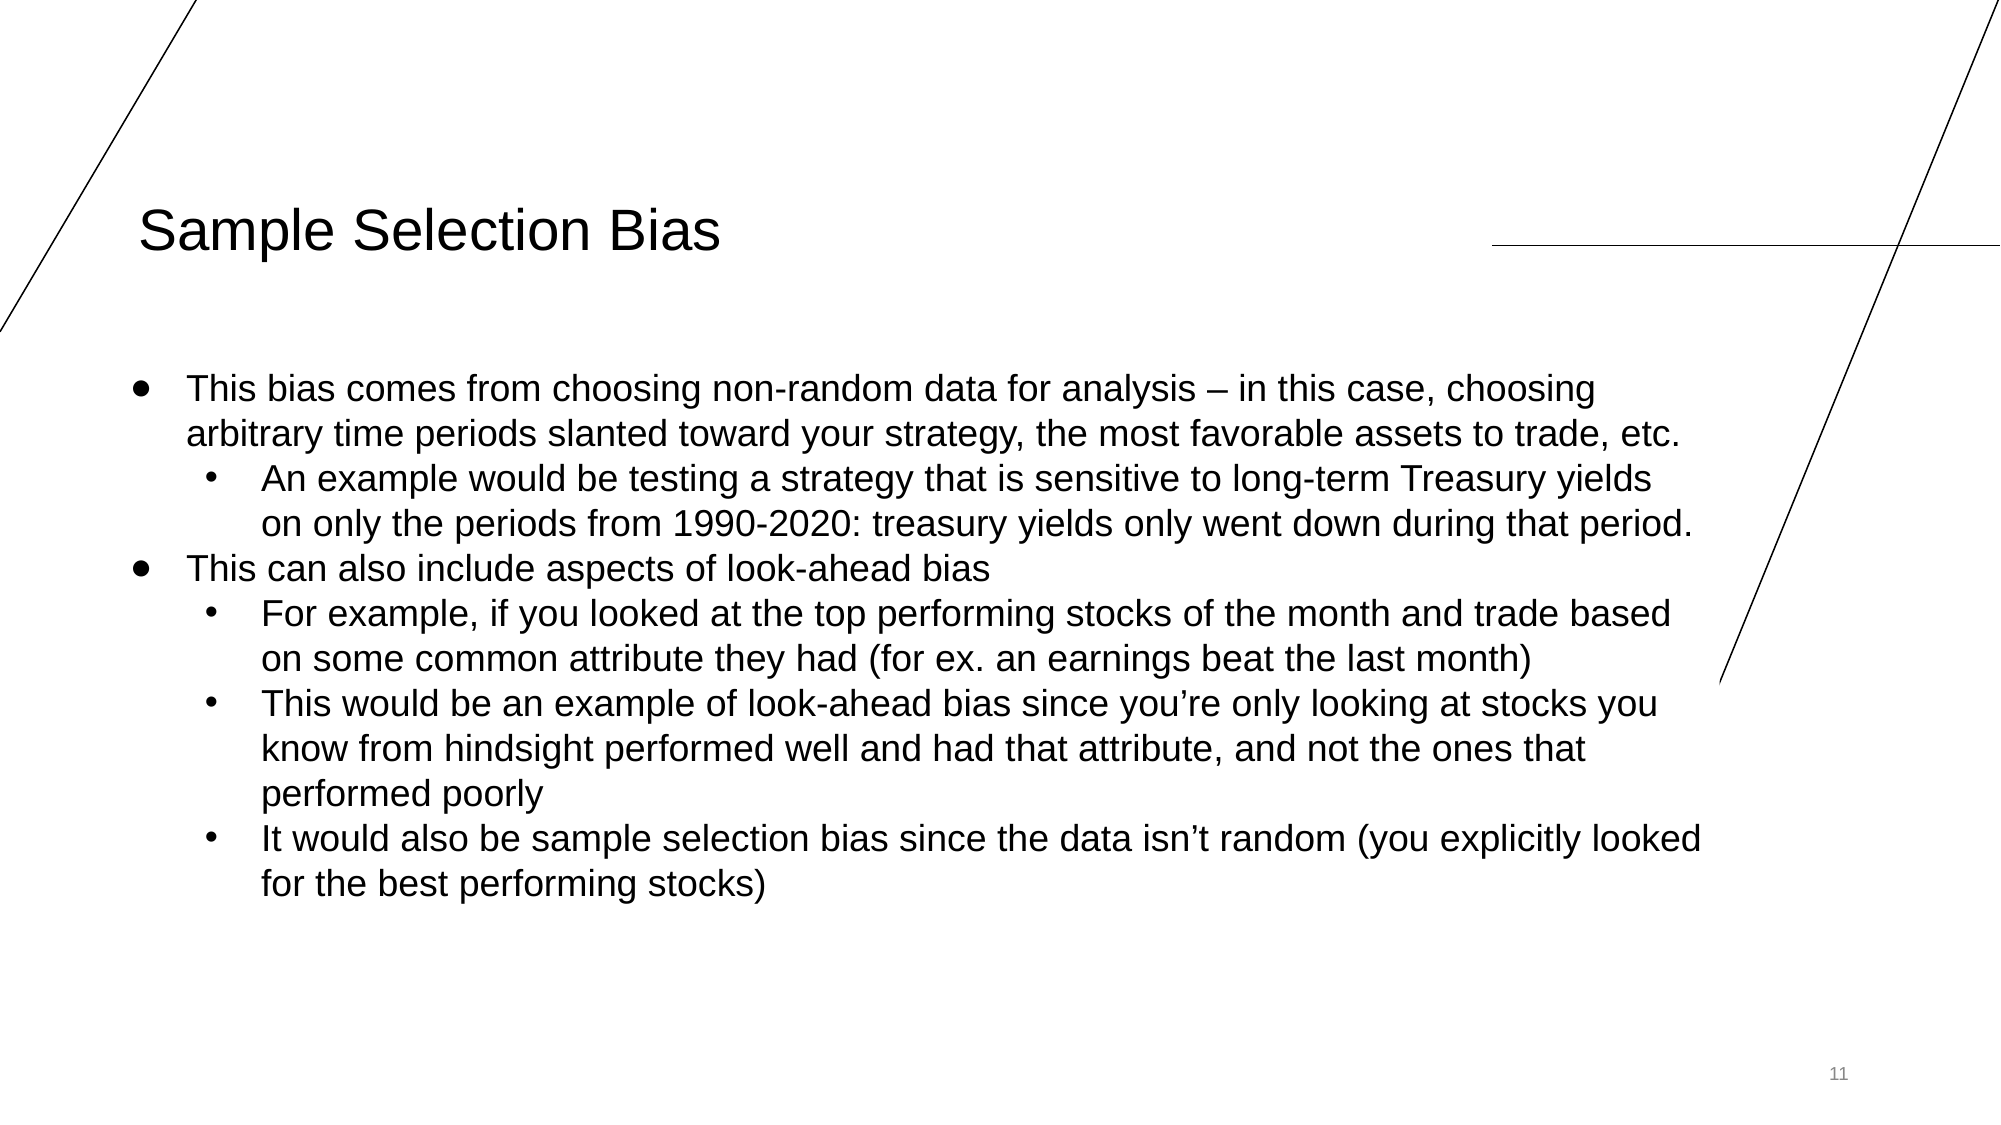

# Sample Selection Bias
This bias comes from choosing non-random data for analysis – in this case, choosing arbitrary time periods slanted toward your strategy, the most favorable assets to trade, etc.
An example would be testing a strategy that is sensitive to long-term Treasury yields on only the periods from 1990-2020: treasury yields only went down during that period.
This can also include aspects of look-ahead bias
For example, if you looked at the top performing stocks of the month and trade based on some common attribute they had (for ex. an earnings beat the last month)
This would be an example of look-ahead bias since you’re only looking at stocks you know from hindsight performed well and had that attribute, and not the ones that performed poorly
It would also be sample selection bias since the data isn’t random (you explicitly looked for the best performing stocks)
11